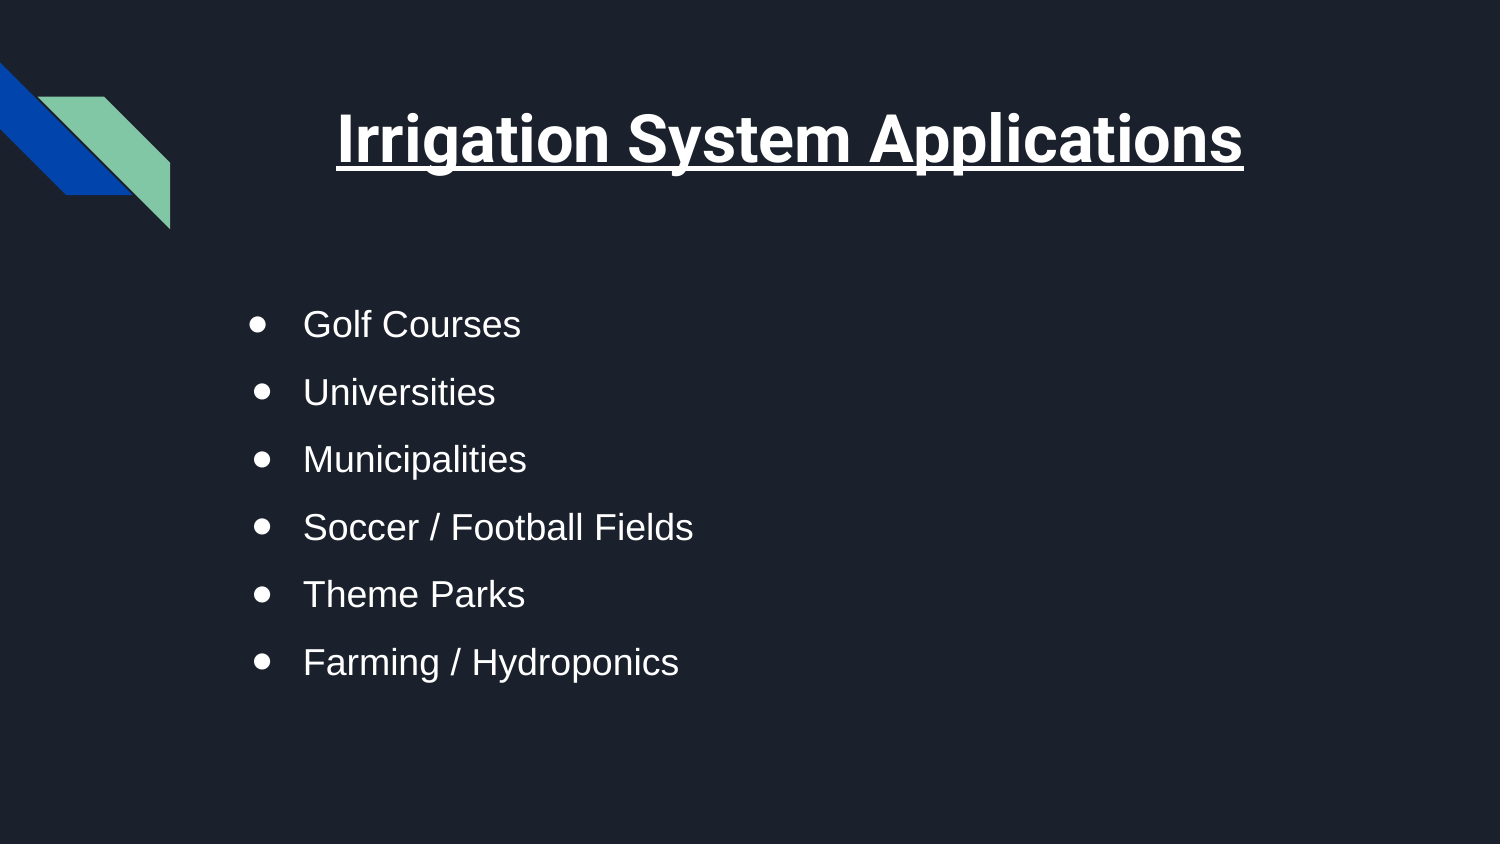

# Irrigation System Applications

Golf Courses
Universities
Municipalities
Soccer / Football Fields
Theme Parks
Farming / Hydroponics